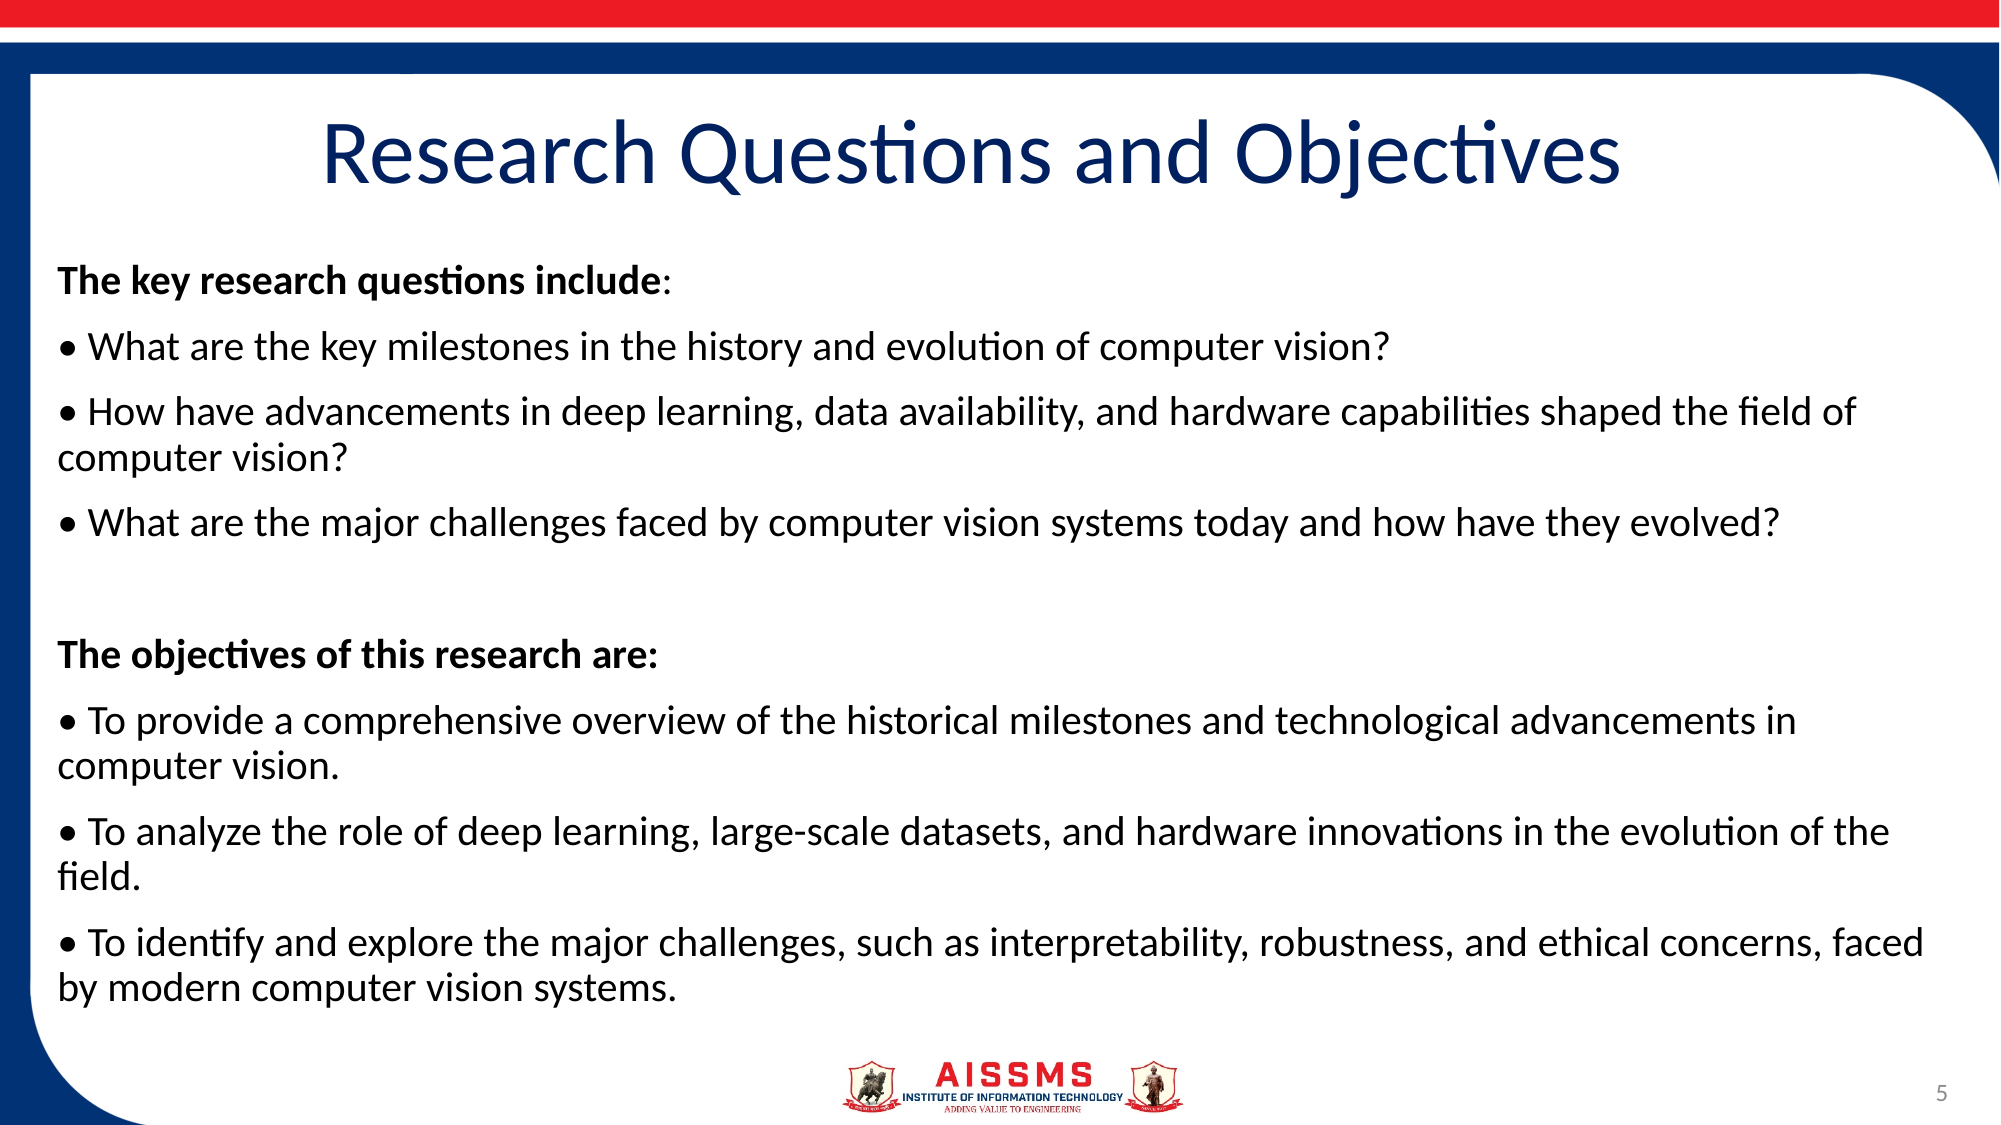

# Research Questions and Objectives
The key research questions include:
• What are the key milestones in the history and evolution of computer vision?
• How have advancements in deep learning, data availability, and hardware capabilities shaped the field of computer vision?
• What are the major challenges faced by computer vision systems today and how have they evolved?

The objectives of this research are:
• To provide a comprehensive overview of the historical milestones and technological advancements in computer vision.
• To analyze the role of deep learning, large-scale datasets, and hardware innovations in the evolution of the field.
• To identify and explore the major challenges, such as interpretability, robustness, and ethical concerns, faced by modern computer vision systems.
5